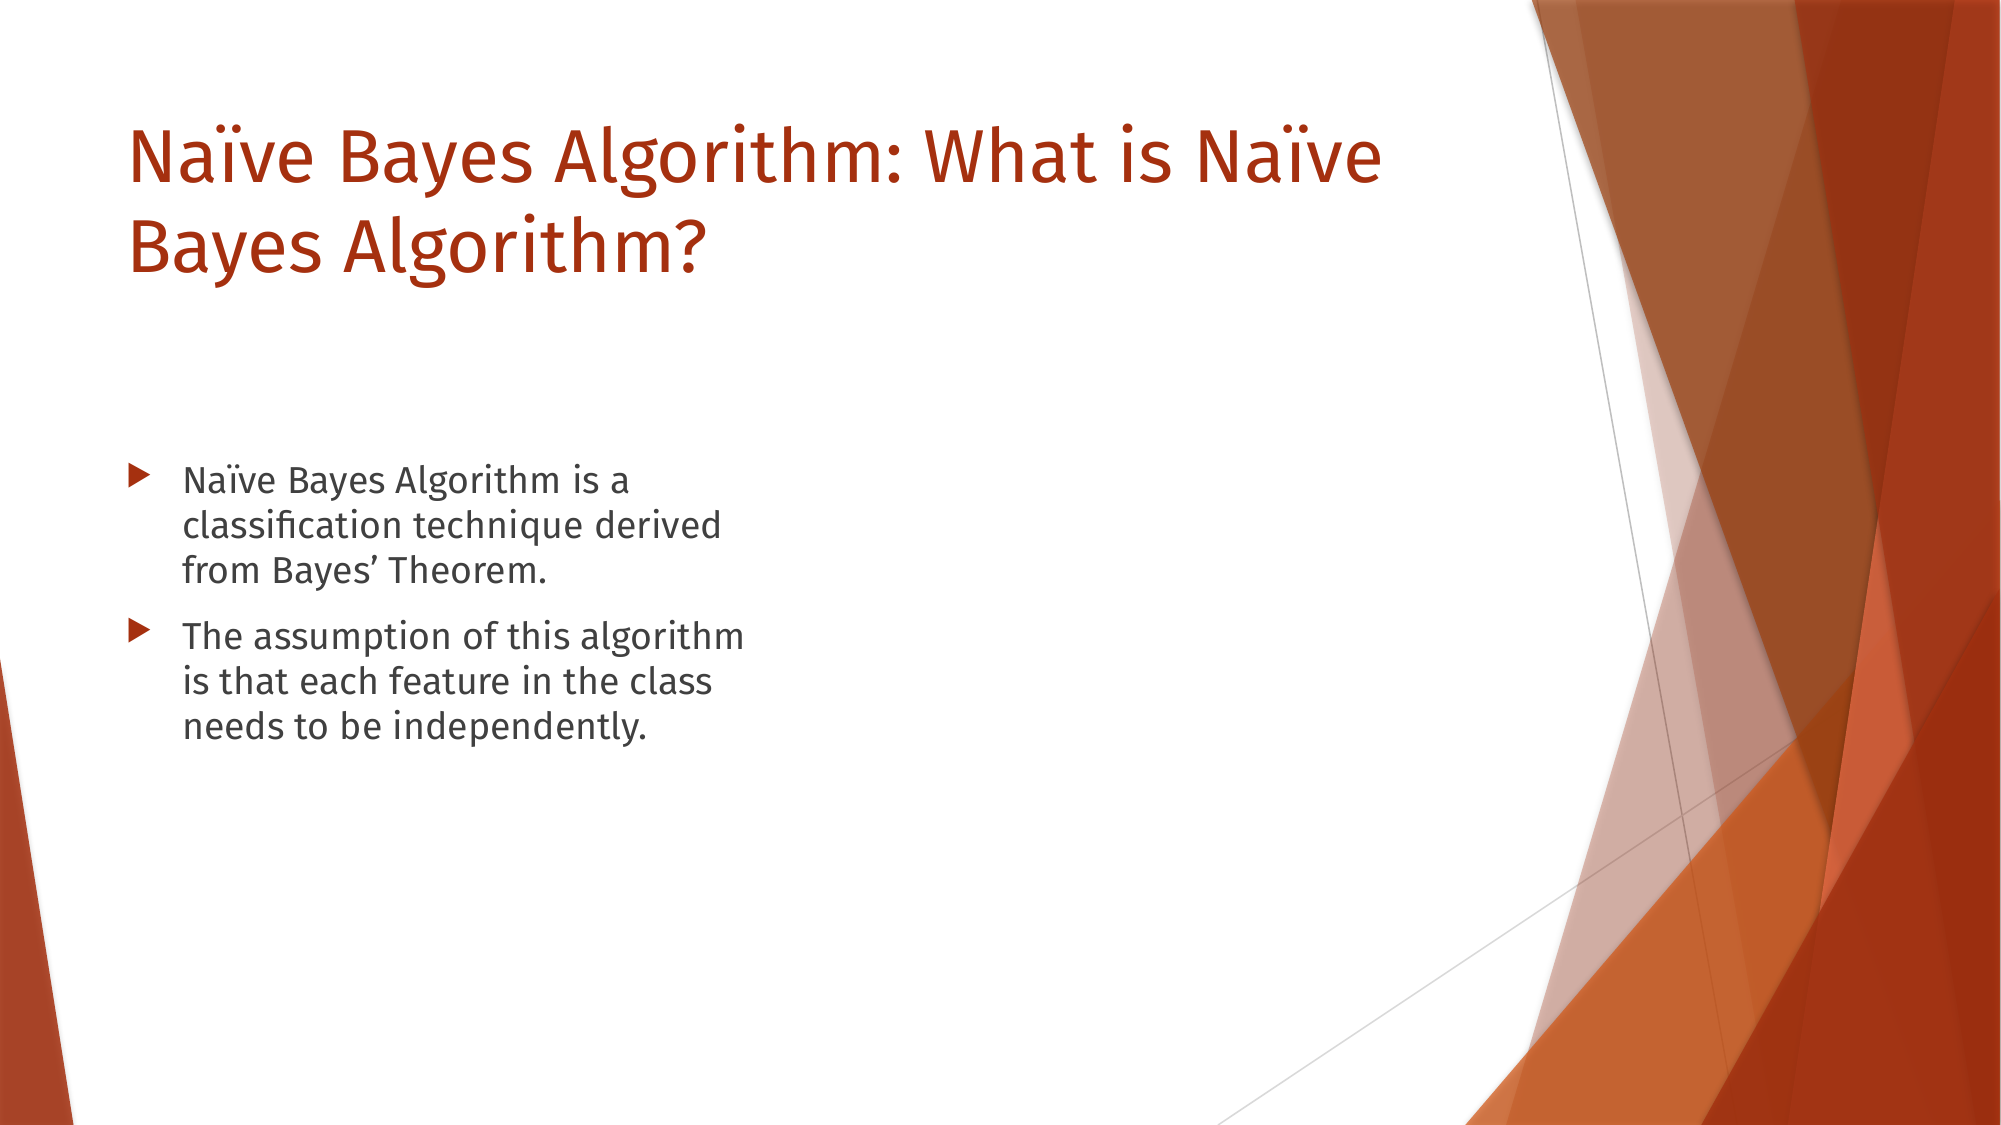

# Naïve Bayes Algorithm: What is Naïve Bayes Algorithm?
Naïve Bayes Algorithm is a classification technique derived from Bayes’ Theorem.
The assumption of this algorithm is that each feature in the class needs to be independently.